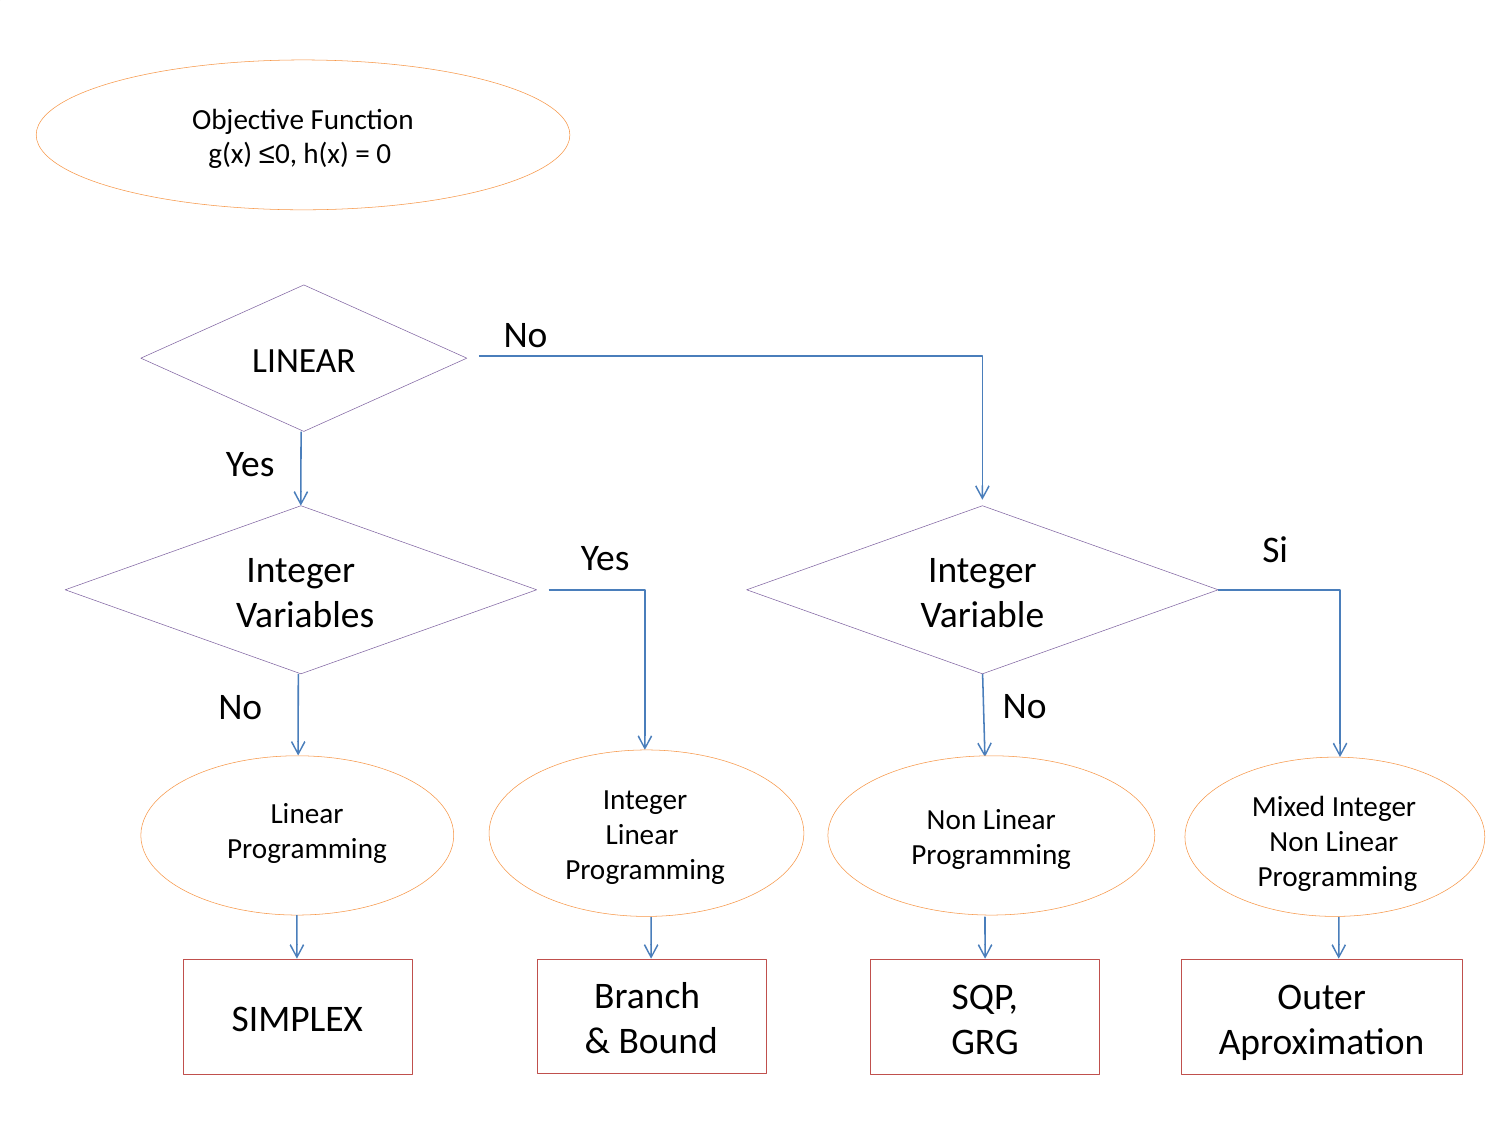

Objective Function
g(x) ≤0, h(x) = 0
LINEAR
No

Yes

Integer
 Variables
Integer Variable
Si
Yes

 No

No

Non Linear Programming

 Integer
Linear
Programming
Mixed Integer
Non Linear
Programming
Linear
Programming

SIMPLEX
Branch
& Bound
SQP,
GRG
Outer Aproximation